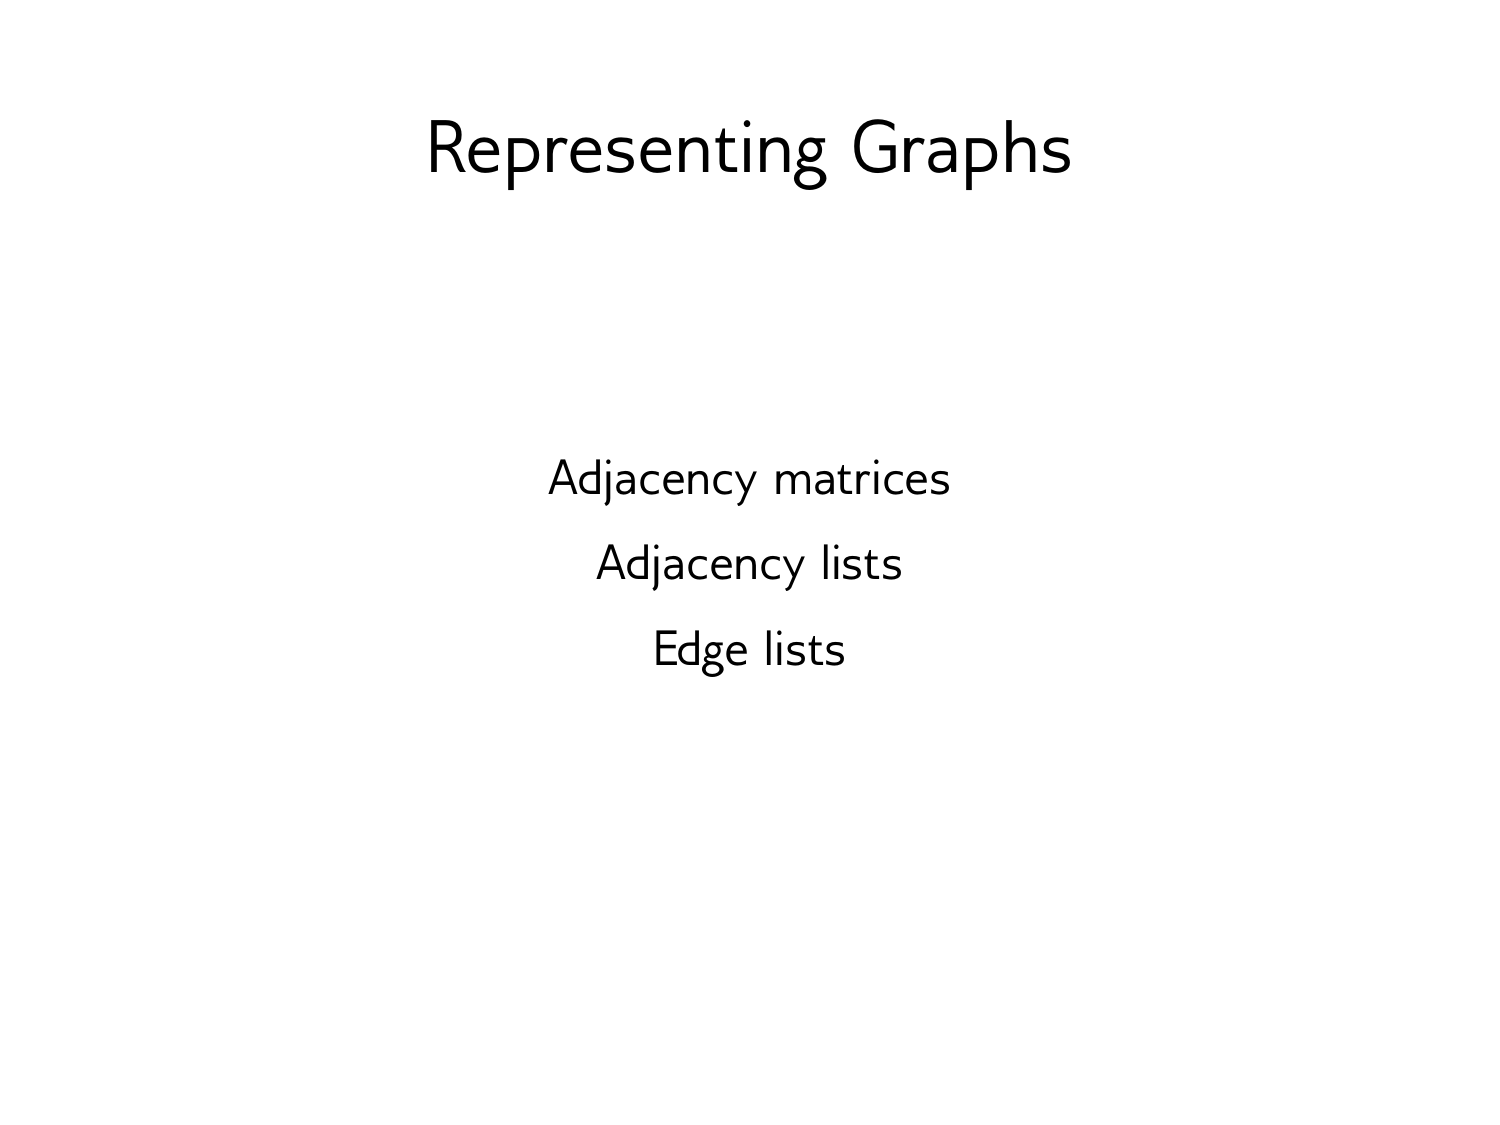

Representing Graphs
Adjacency matrices
Adjacency lists
Edge lists